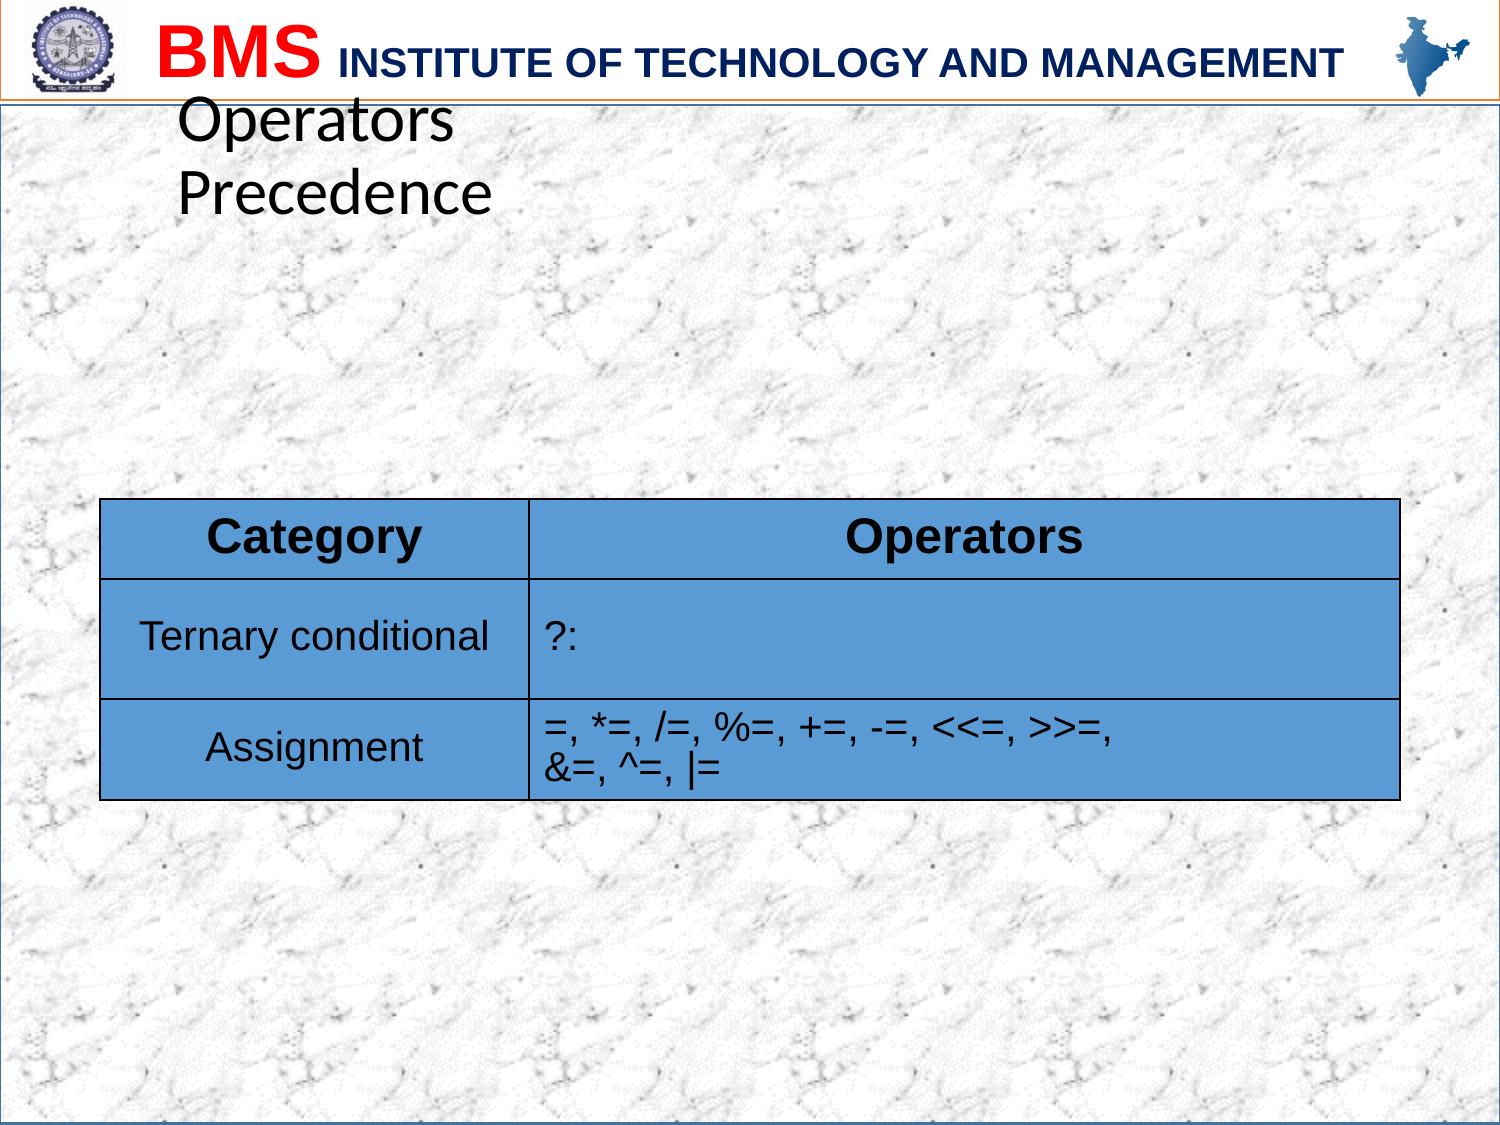

# Operators Precedence
| Category | Operators |
| --- | --- |
| Ternary conditional | ?: |
| Assignment | =, \*=, /=, %=, +=, -=, <<=, >>=, &=, ^=, |= |